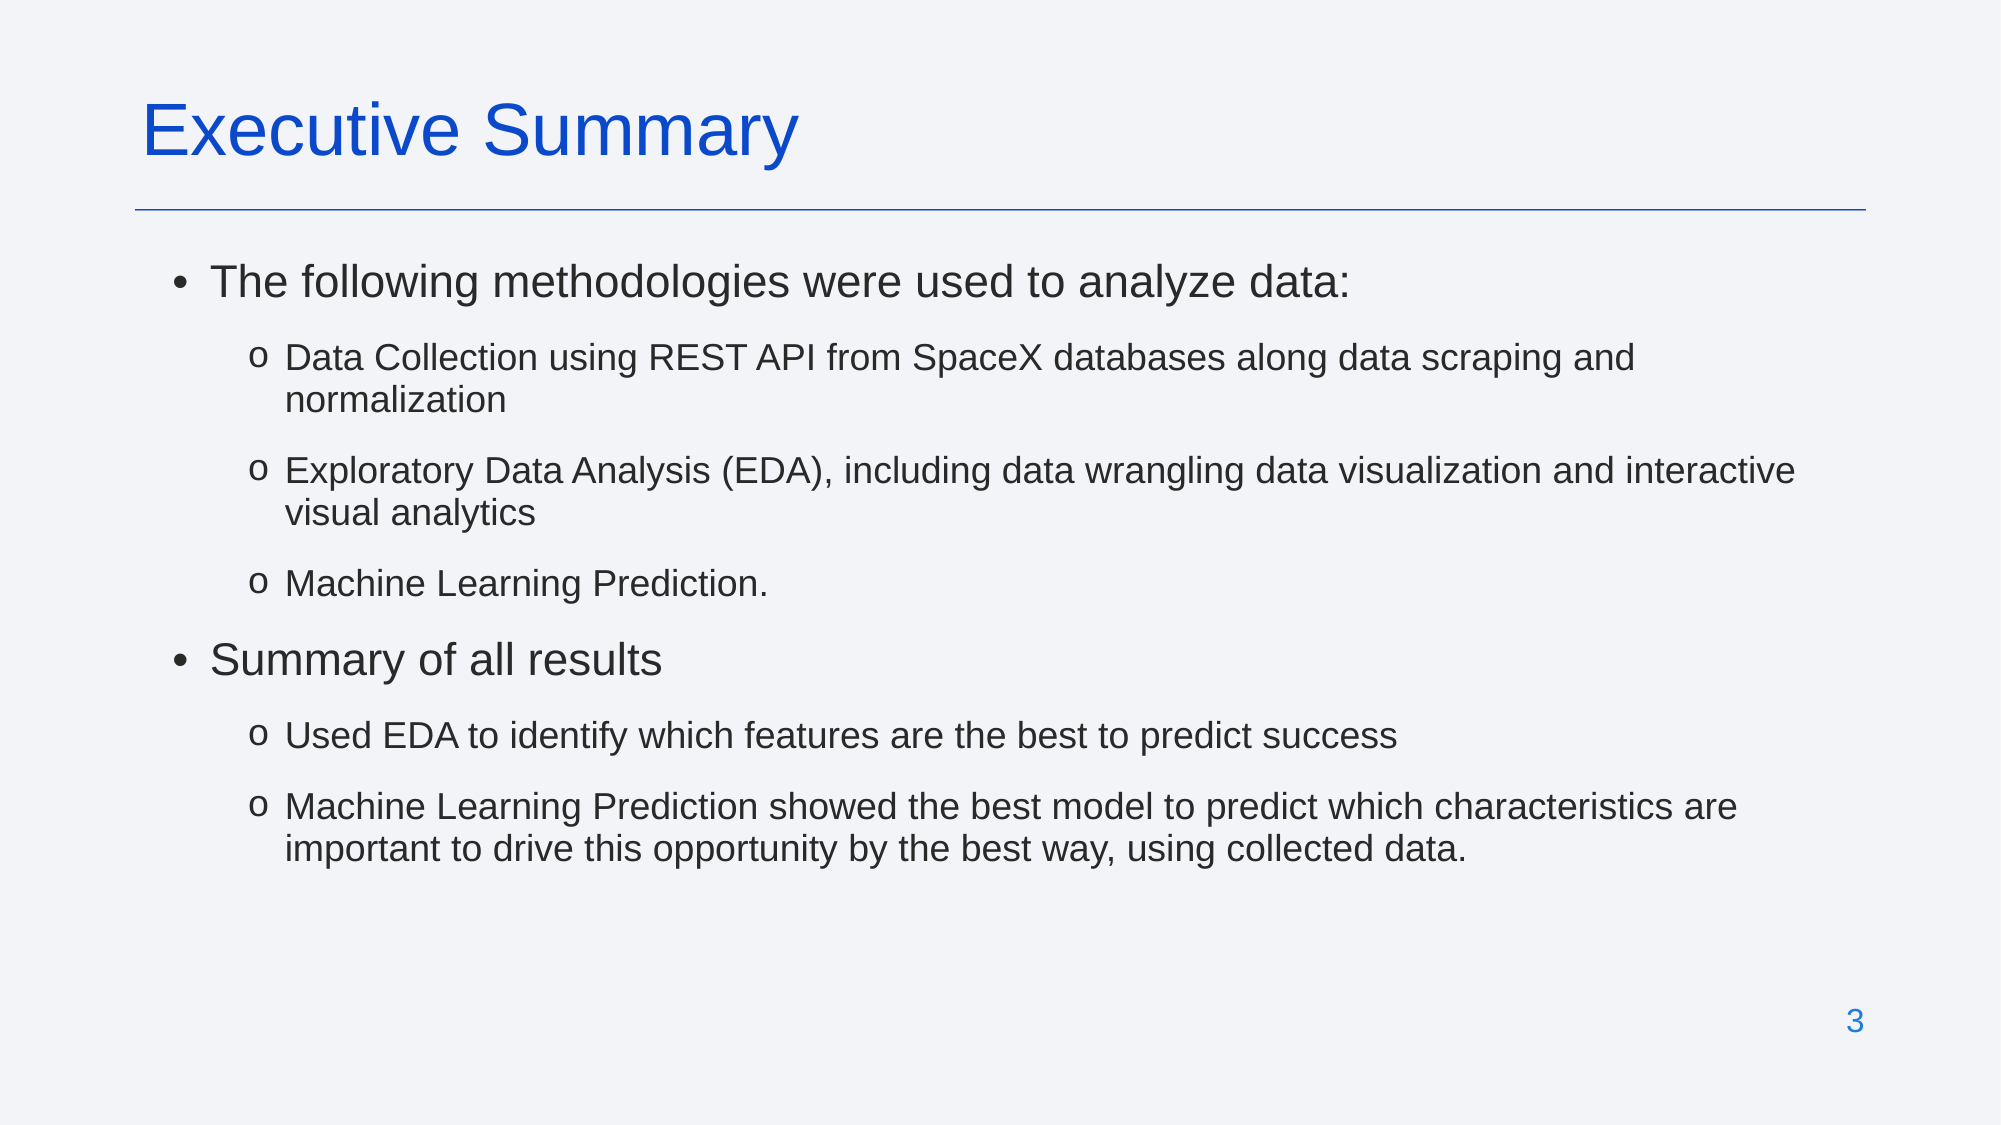

Executive Summary
The following methodologies were used to analyze data:
Data Collection using REST API from SpaceX databases along data scraping and normalization
Exploratory Data Analysis (EDA), including data wrangling data visualization and interactive visual analytics
Machine Learning Prediction.
Summary of all results
Used EDA to identify which features are the best to predict success
Machine Learning Prediction showed the best model to predict which characteristics are important to drive this opportunity by the best way, using collected data.
3